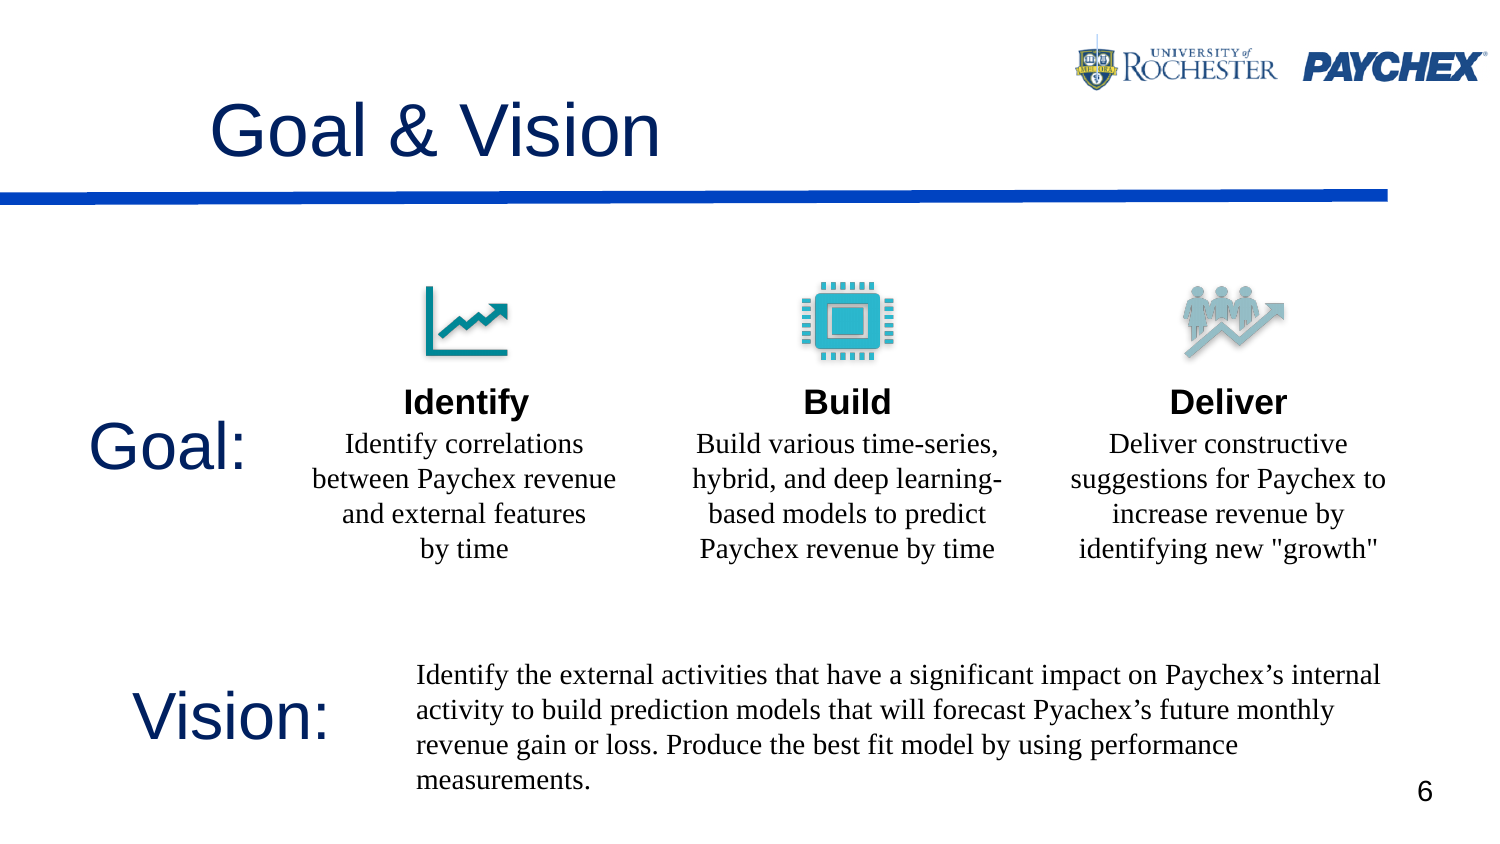

Goal & Vision
Identify
Identify correlations between Paychex revenue and external features by time
Build
Build various time-series, hybrid, and deep learning-based models to predict Paychex revenue by time
Deliver
Deliver constructive suggestions for Paychex to increase revenue by identifying new "growth"
Goal:
Vision:
Identify the external activities that have a significant impact on Paychex’s internal activity to build prediction models that will forecast Pyachex’s future monthly revenue gain or loss. Produce the best fit model by using performance measurements.
6